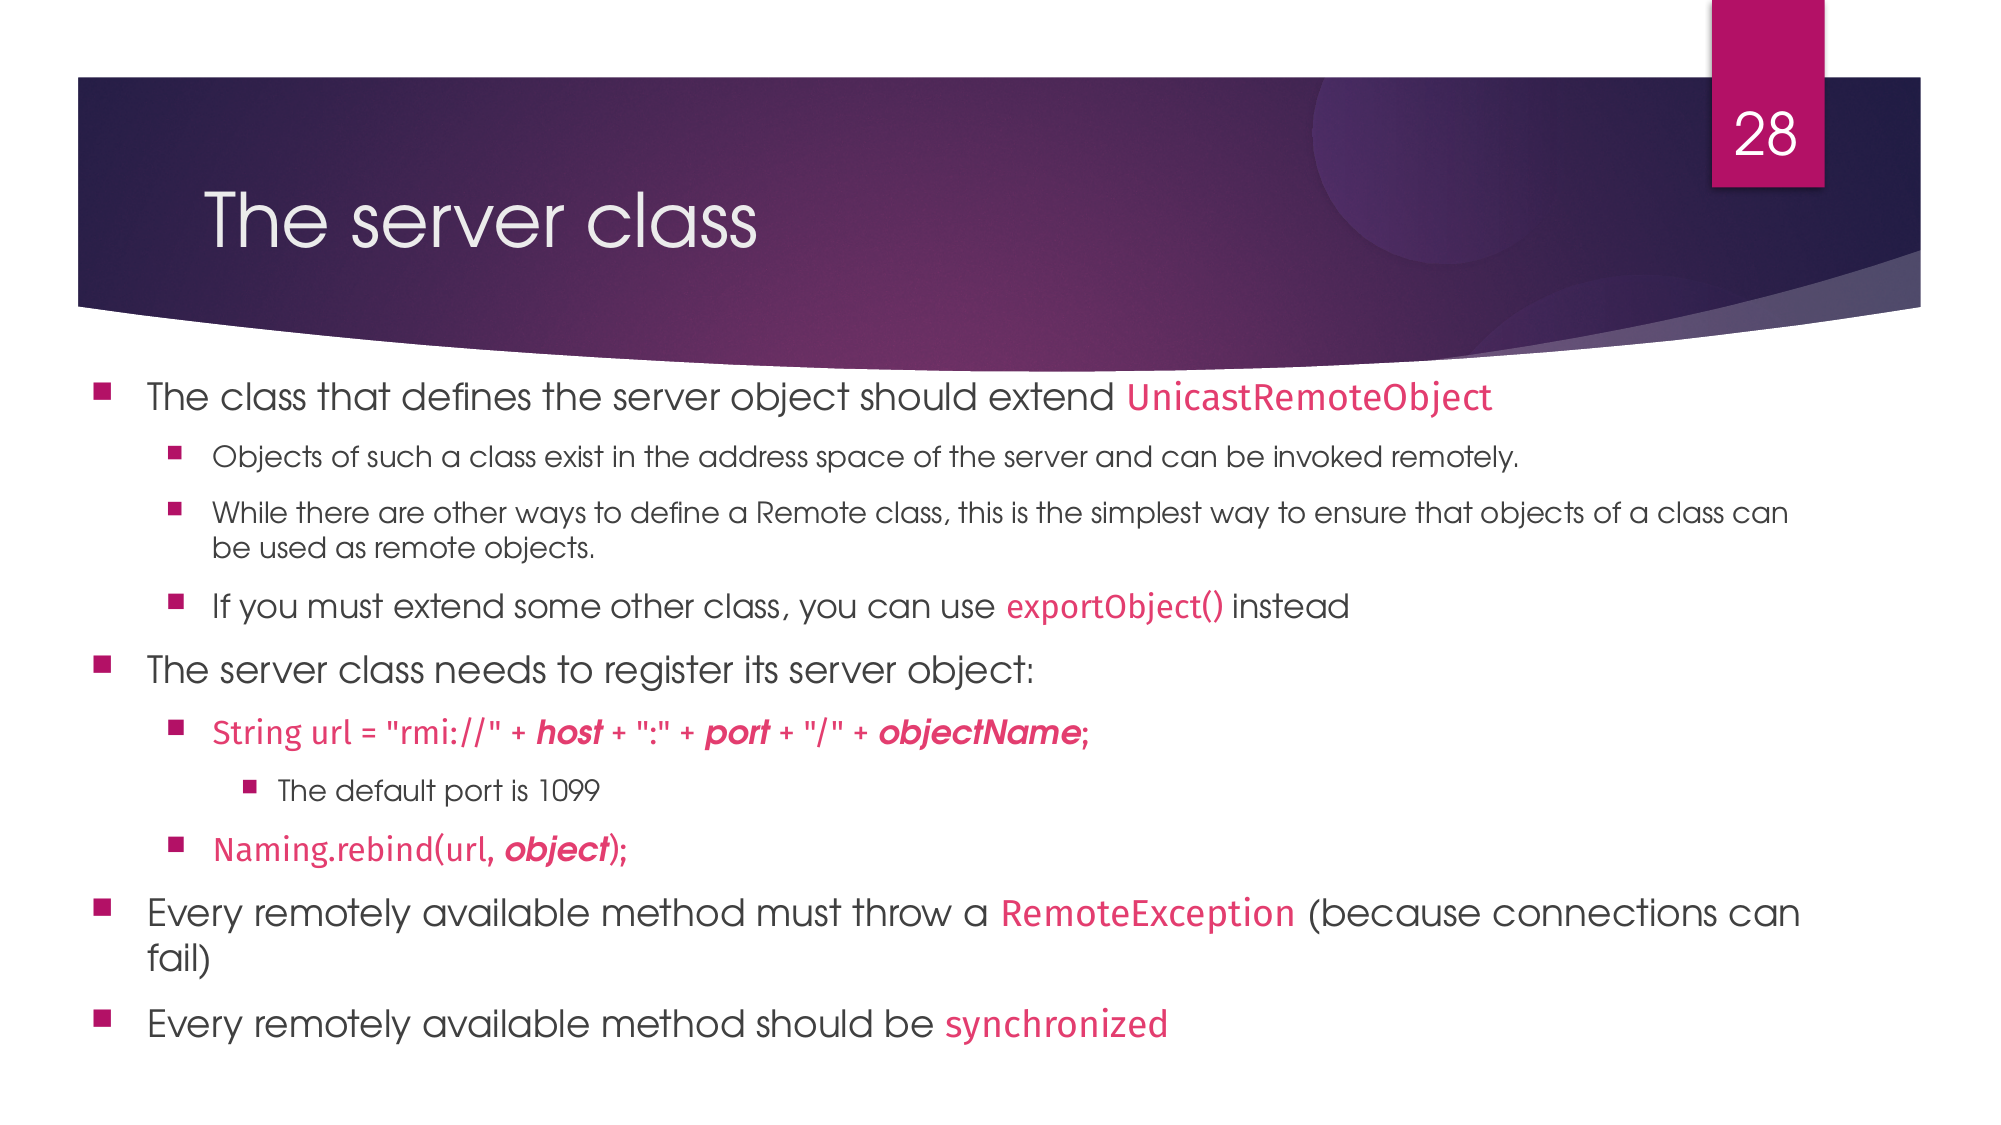

28
The server class
The class that defines the server object should extend UnicastRemoteObject
Objects of such a class exist in the address space of the server and can be invoked remotely.
While there are other ways to define a Remote class, this is the simplest way to ensure that objects of a class can be used as remote objects.
If you must extend some other class, you can use exportObject() instead
The server class needs to register its server object:
String url = "rmi://" + host + ":" + port + "/" + objectName;
The default port is 1099
Naming.rebind(url, object);
Every remotely available method must throw a RemoteException (because connections can fail)
Every remotely available method should be synchronized